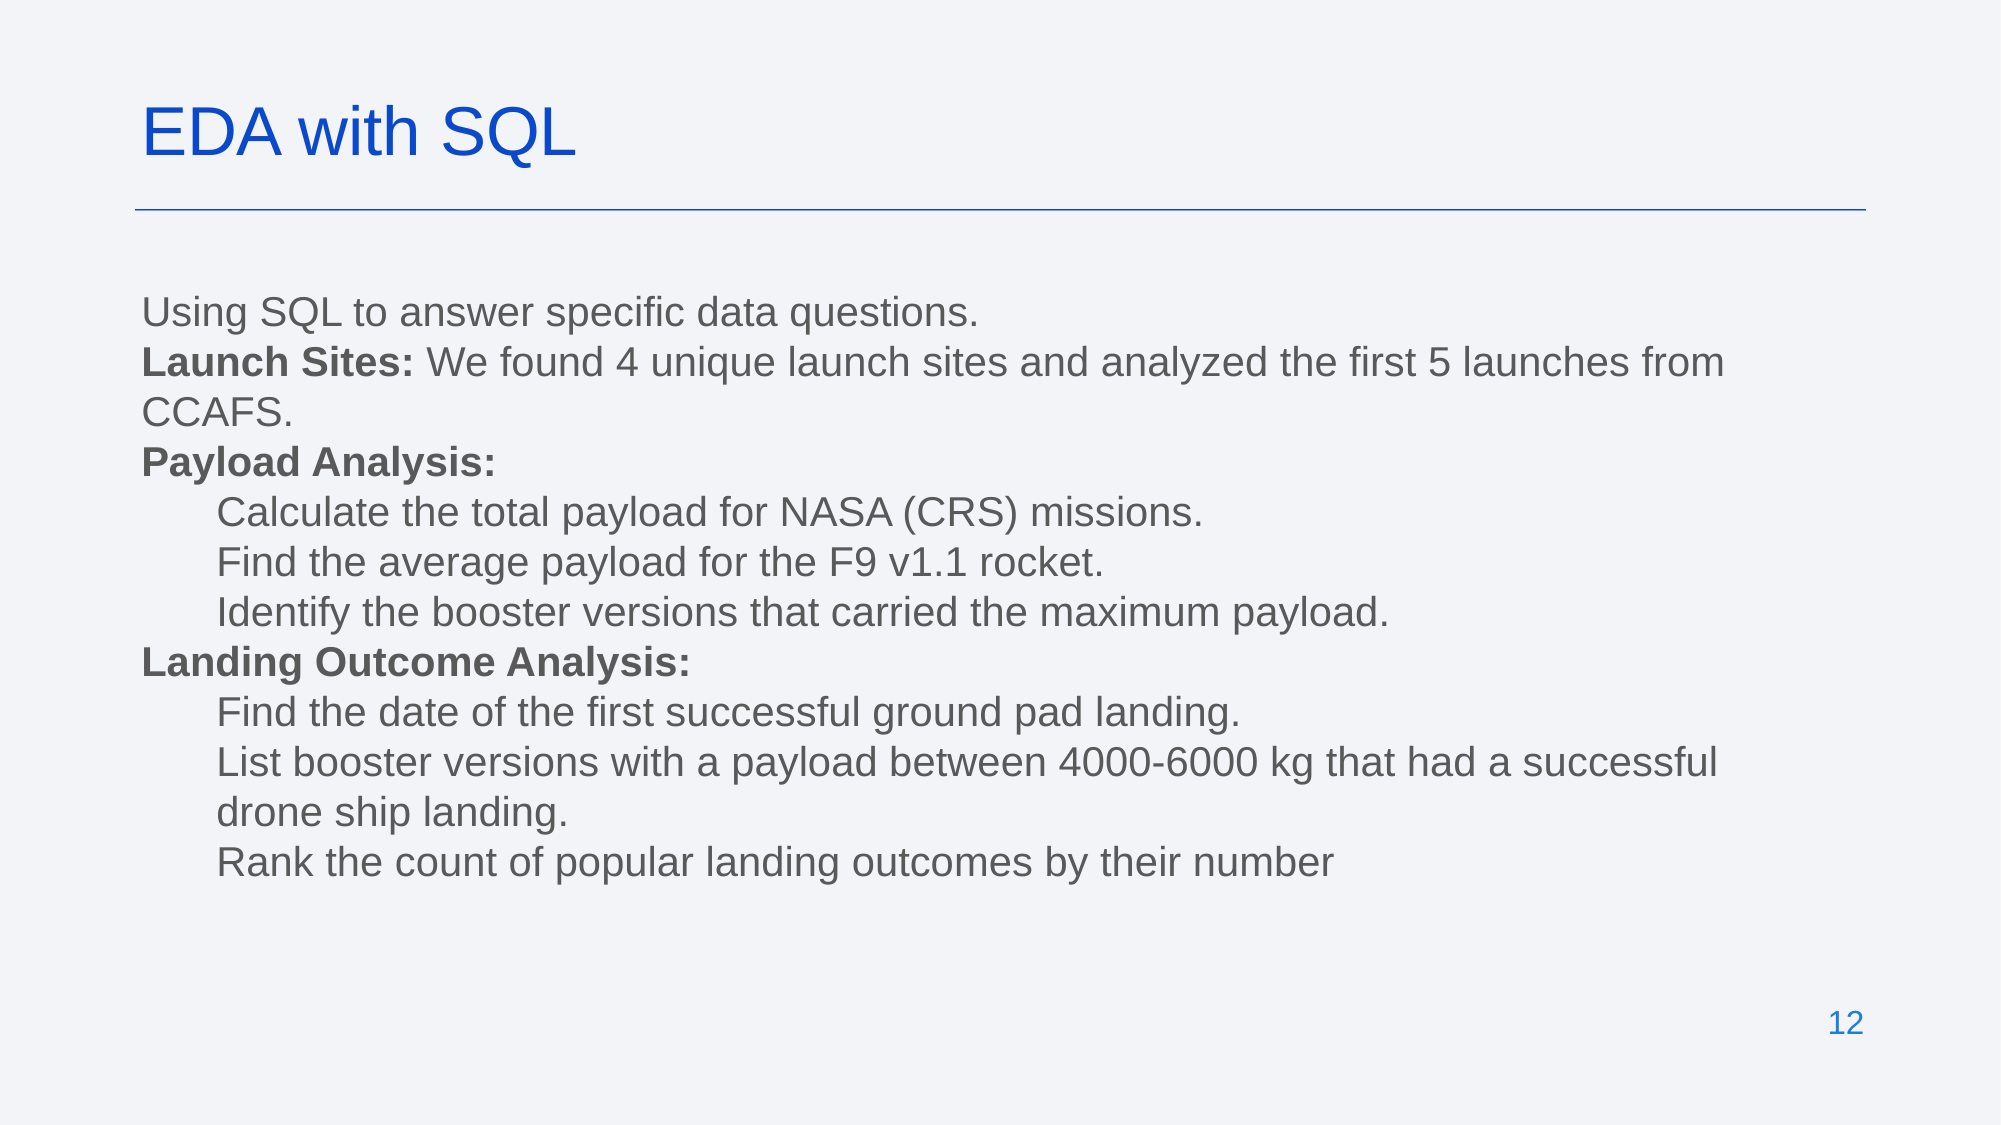

EDA with SQL
Using SQL to answer specific data questions.
Launch Sites: We found 4 unique launch sites and analyzed the first 5 launches from CCAFS.
Payload Analysis:
Calculate the total payload for NASA (CRS) missions.
Find the average payload for the F9 v1.1 rocket.
Identify the booster versions that carried the maximum payload.
Landing Outcome Analysis:
Find the date of the first successful ground pad landing.
List booster versions with a payload between 4000-6000 kg that had a successful drone ship landing.
Rank the count of popular landing outcomes by their number

12